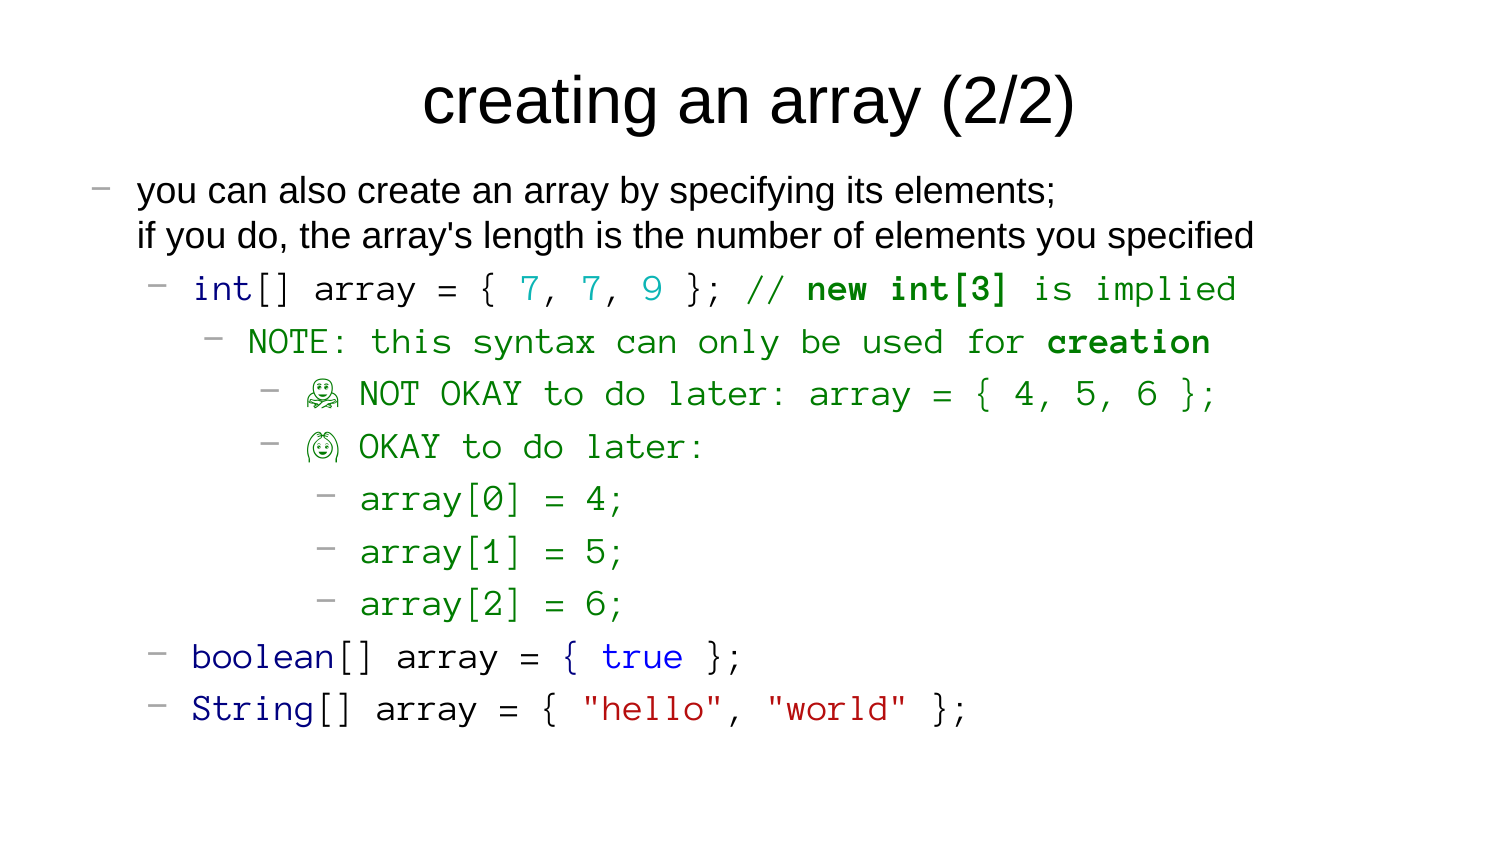

# creating an array (2/2)
you can also create an array by specifying its elements;
if you do, the array's length is the number of elements you specified
int[] array = { 7, 7, 9 }; // new int[3] is implied
NOTE: this syntax can only be used for creation
🙅 NOT OKAY to do later: array = { 4, 5, 6 };
🙆 OKAY to do later:
array[0] = 4;
array[1] = 5;
array[2] = 6;
boolean[] array = { true };
String[] array = { "hello", "world" };